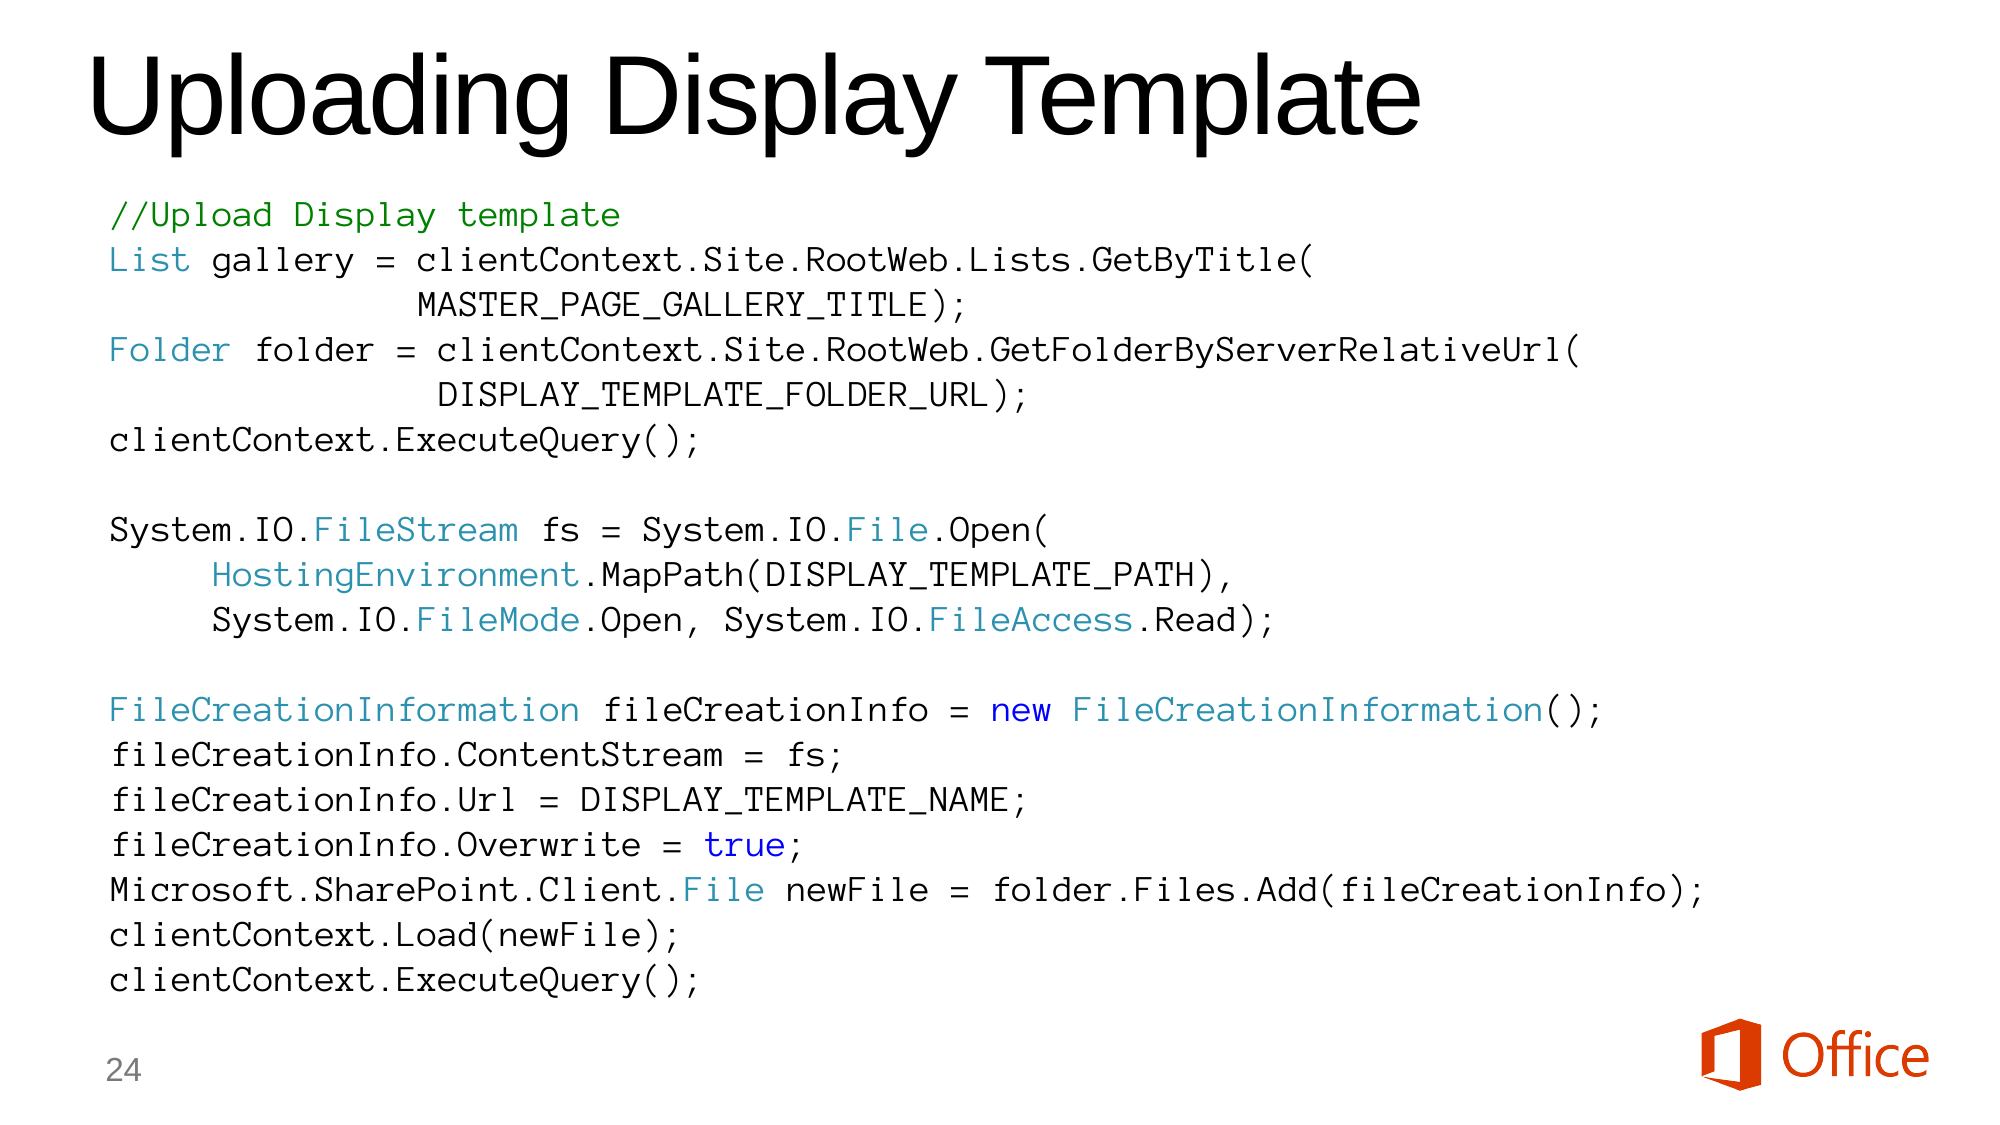

# Uploading Display Template
//Upload Display template
List gallery = clientContext.Site.RootWeb.Lists.GetByTitle(
               MASTER_PAGE_GALLERY_TITLE);
Folder folder = clientContext.Site.RootWeb.GetFolderByServerRelativeUrl(
                DISPLAY_TEMPLATE_FOLDER_URL);
clientContext.ExecuteQuery();

System.IO.FileStream fs = System.IO.File.Open(
     HostingEnvironment.MapPath(DISPLAY_TEMPLATE_PATH),
     System.IO.FileMode.Open, System.IO.FileAccess.Read);

FileCreationInformation fileCreationInfo = new FileCreationInformation();
fileCreationInfo.ContentStream = fs;
fileCreationInfo.Url = DISPLAY_TEMPLATE_NAME;
fileCreationInfo.Overwrite = true;
Microsoft.SharePoint.Client.File newFile = folder.Files.Add(fileCreationInfo);
clientContext.Load(newFile);
clientContext.ExecuteQuery();
24